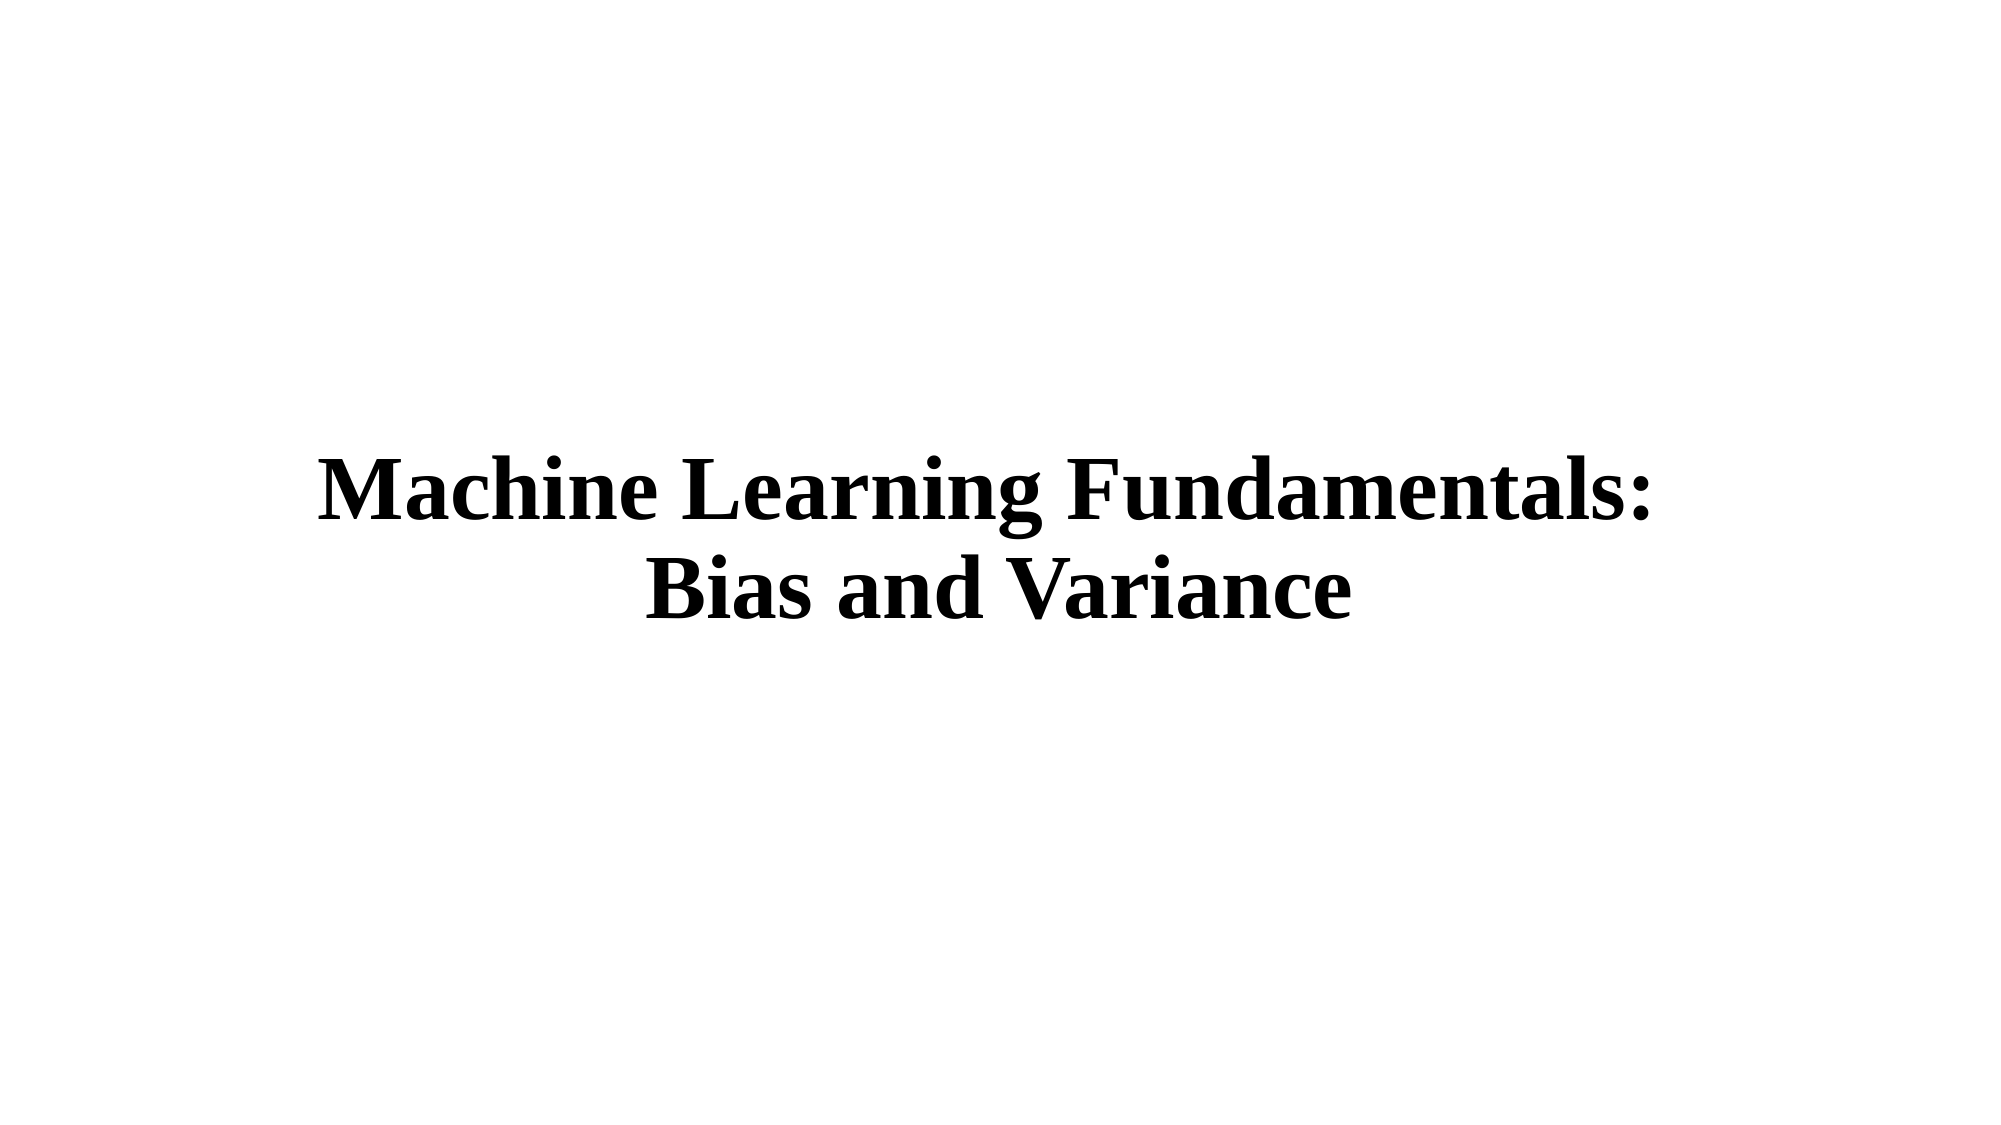

# Machine Learning Fundamentals: Bias and Variance